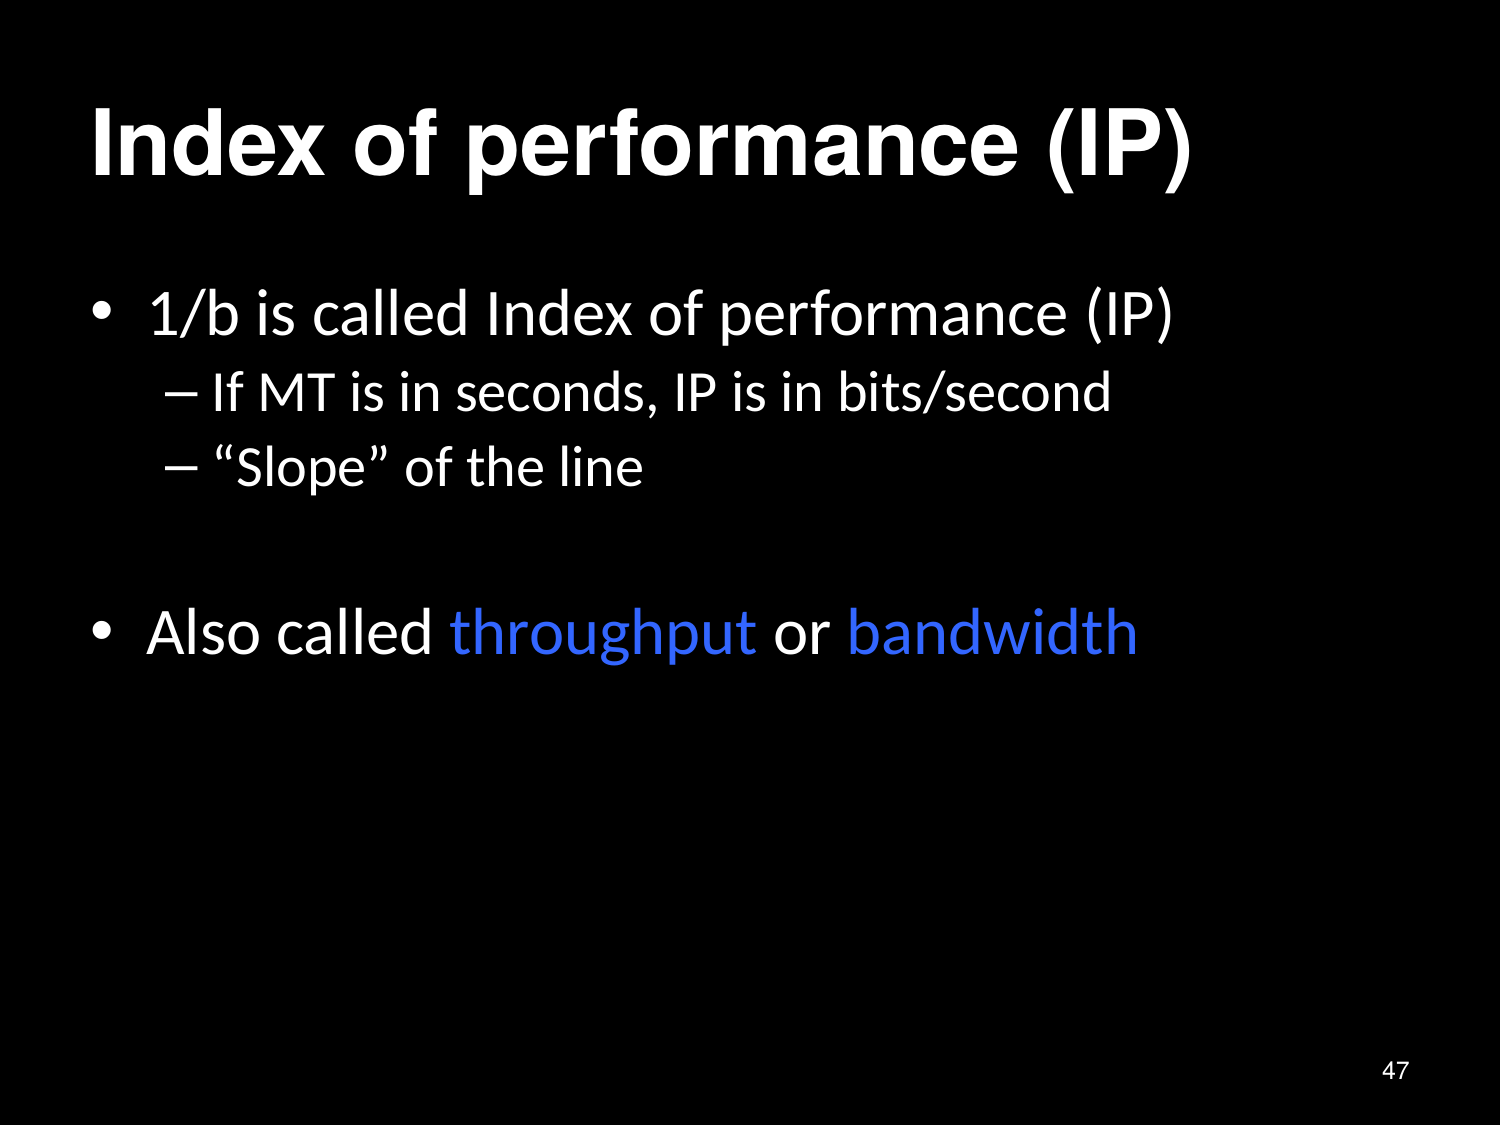

# Index of performance (IP)
1/b is called Index of performance (IP)
If MT is in seconds, IP is in bits/second
“Slope” of the line

Also called throughput or bandwidth
47